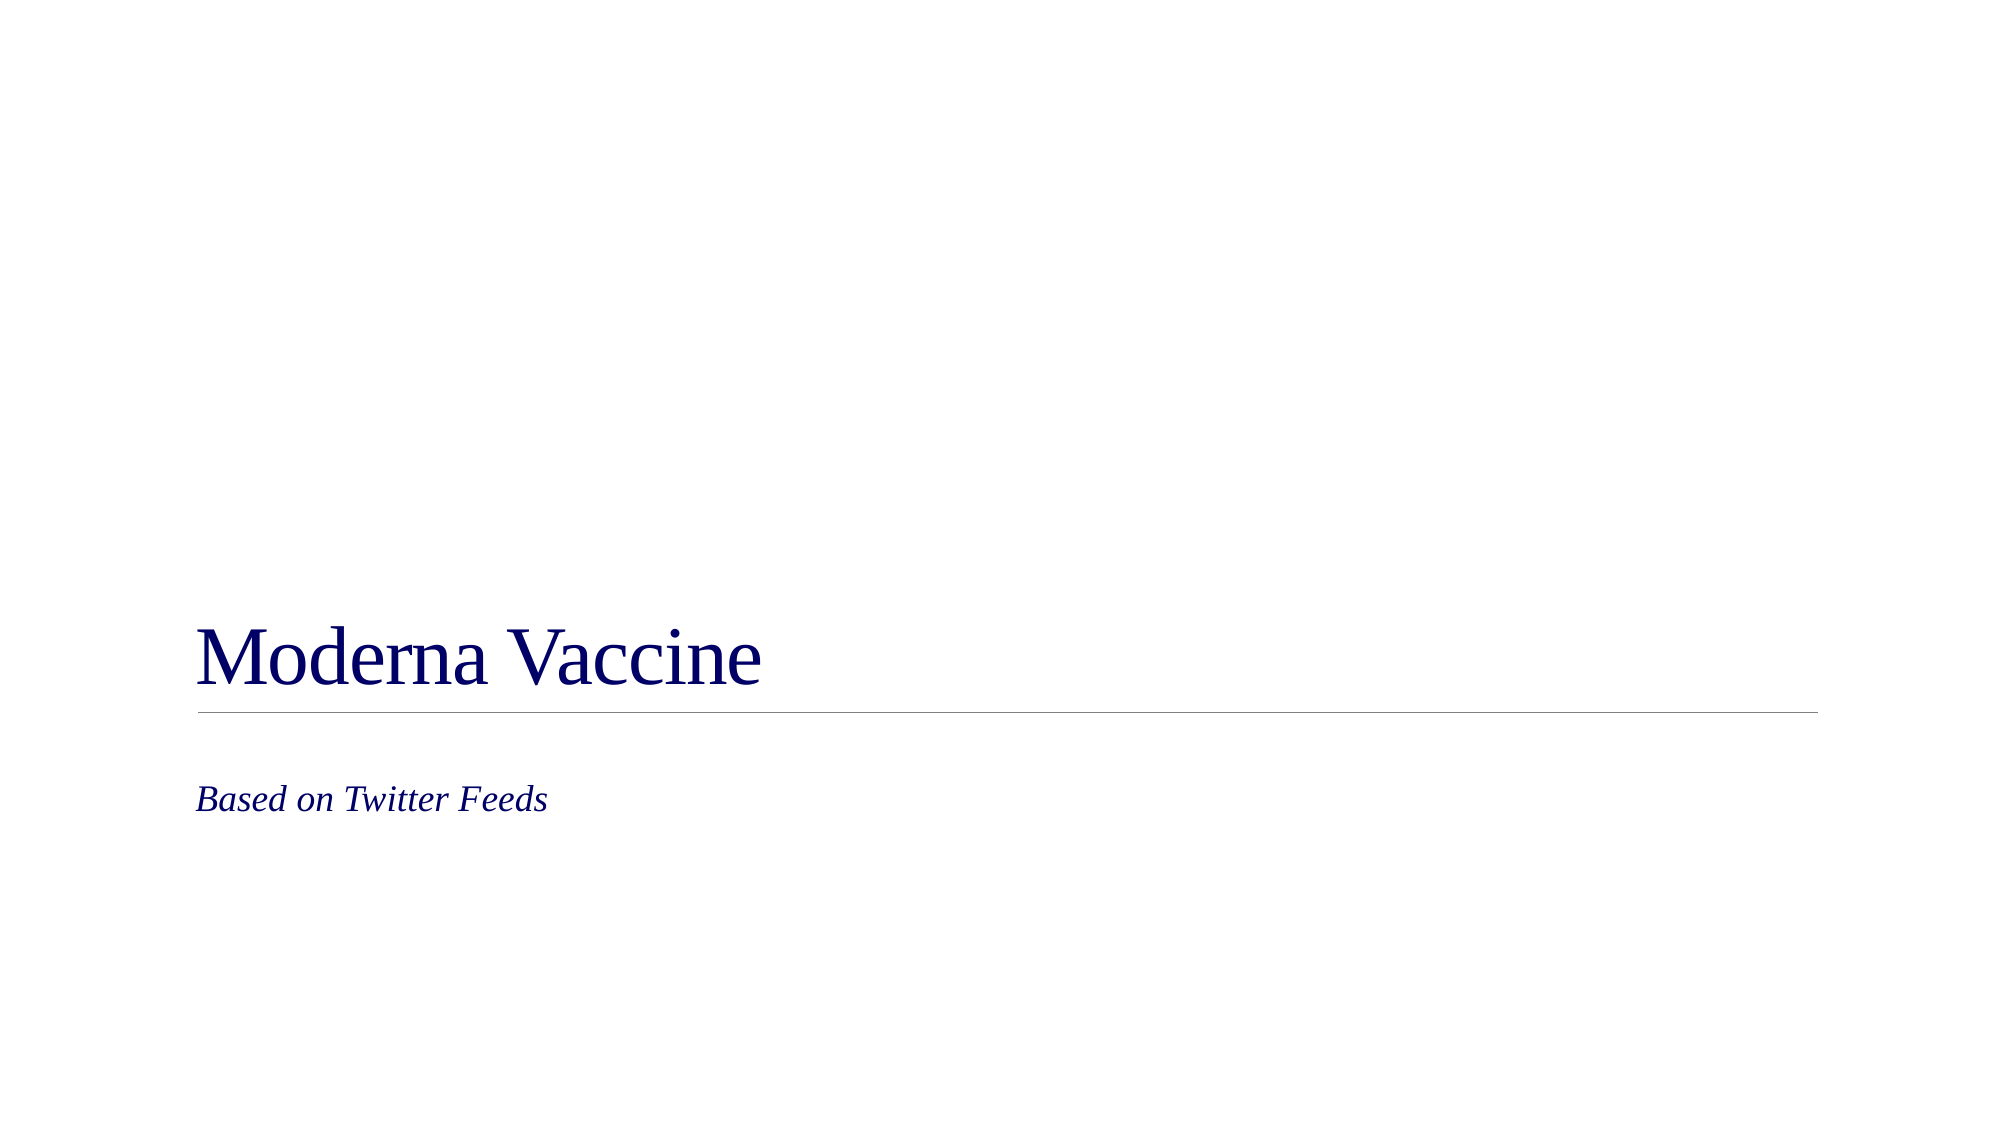

# Moderna Vaccine
Based on Twitter Feeds